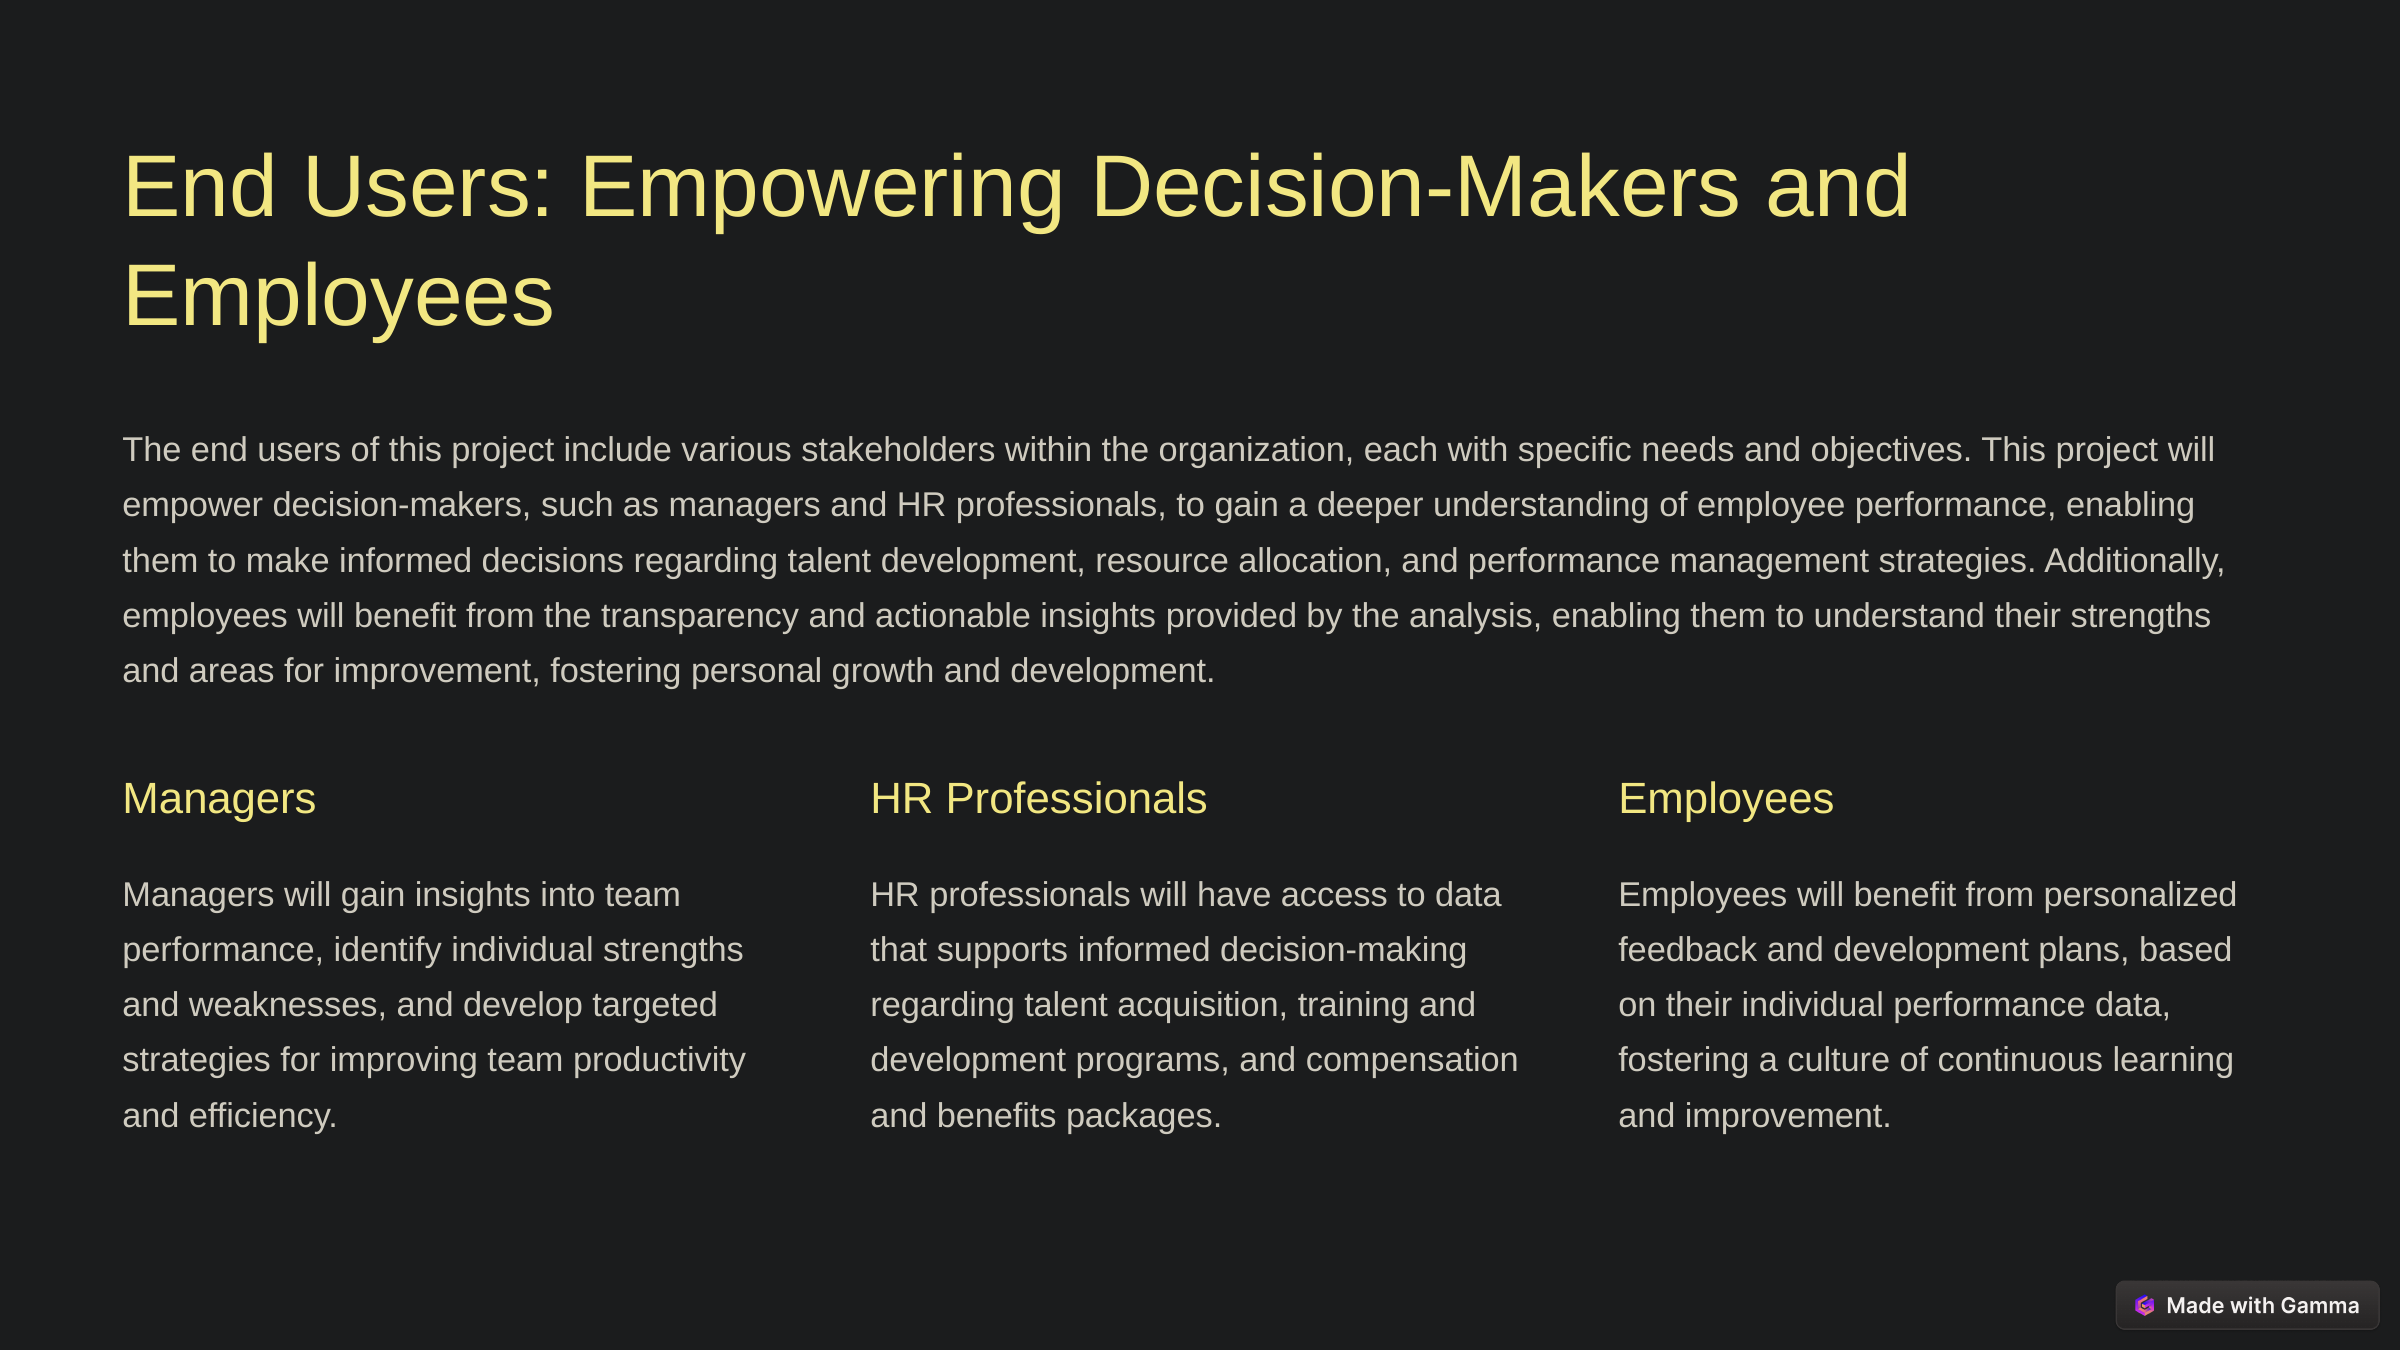

End Users: Empowering Decision-Makers and Employees
The end users of this project include various stakeholders within the organization, each with specific needs and objectives. This project will empower decision-makers, such as managers and HR professionals, to gain a deeper understanding of employee performance, enabling them to make informed decisions regarding talent development, resource allocation, and performance management strategies. Additionally, employees will benefit from the transparency and actionable insights provided by the analysis, enabling them to understand their strengths and areas for improvement, fostering personal growth and development.
Managers
HR Professionals
Employees
Managers will gain insights into team performance, identify individual strengths and weaknesses, and develop targeted strategies for improving team productivity and efficiency.
HR professionals will have access to data that supports informed decision-making regarding talent acquisition, training and development programs, and compensation and benefits packages.
Employees will benefit from personalized feedback and development plans, based on their individual performance data, fostering a culture of continuous learning and improvement.